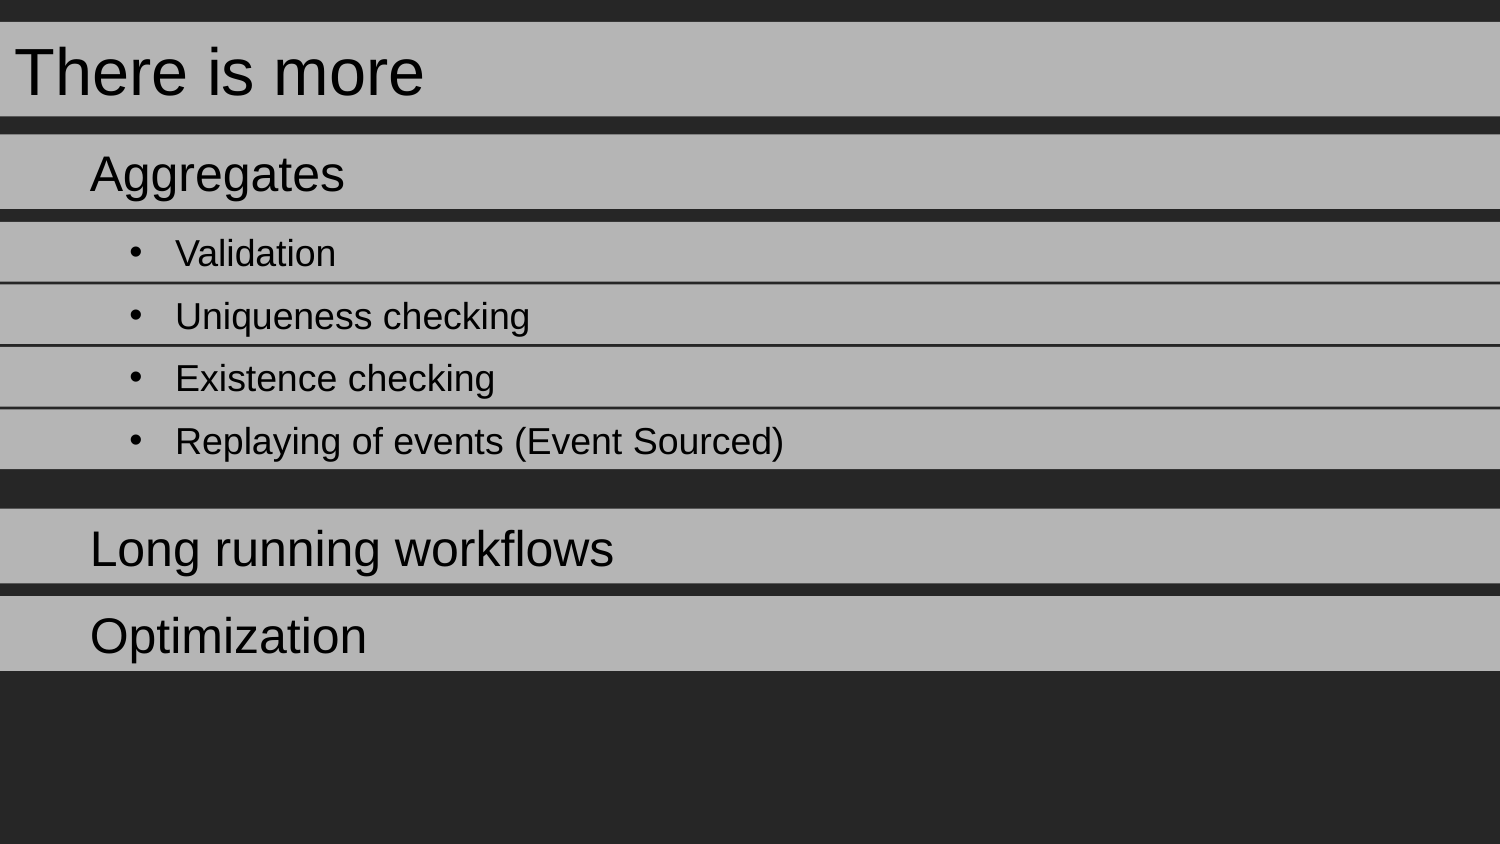

There is more
Aggregates
 Validation
 Uniqueness checking
 Existence checking
 Replaying of events (Event Sourced)
Long running workflows
Optimization